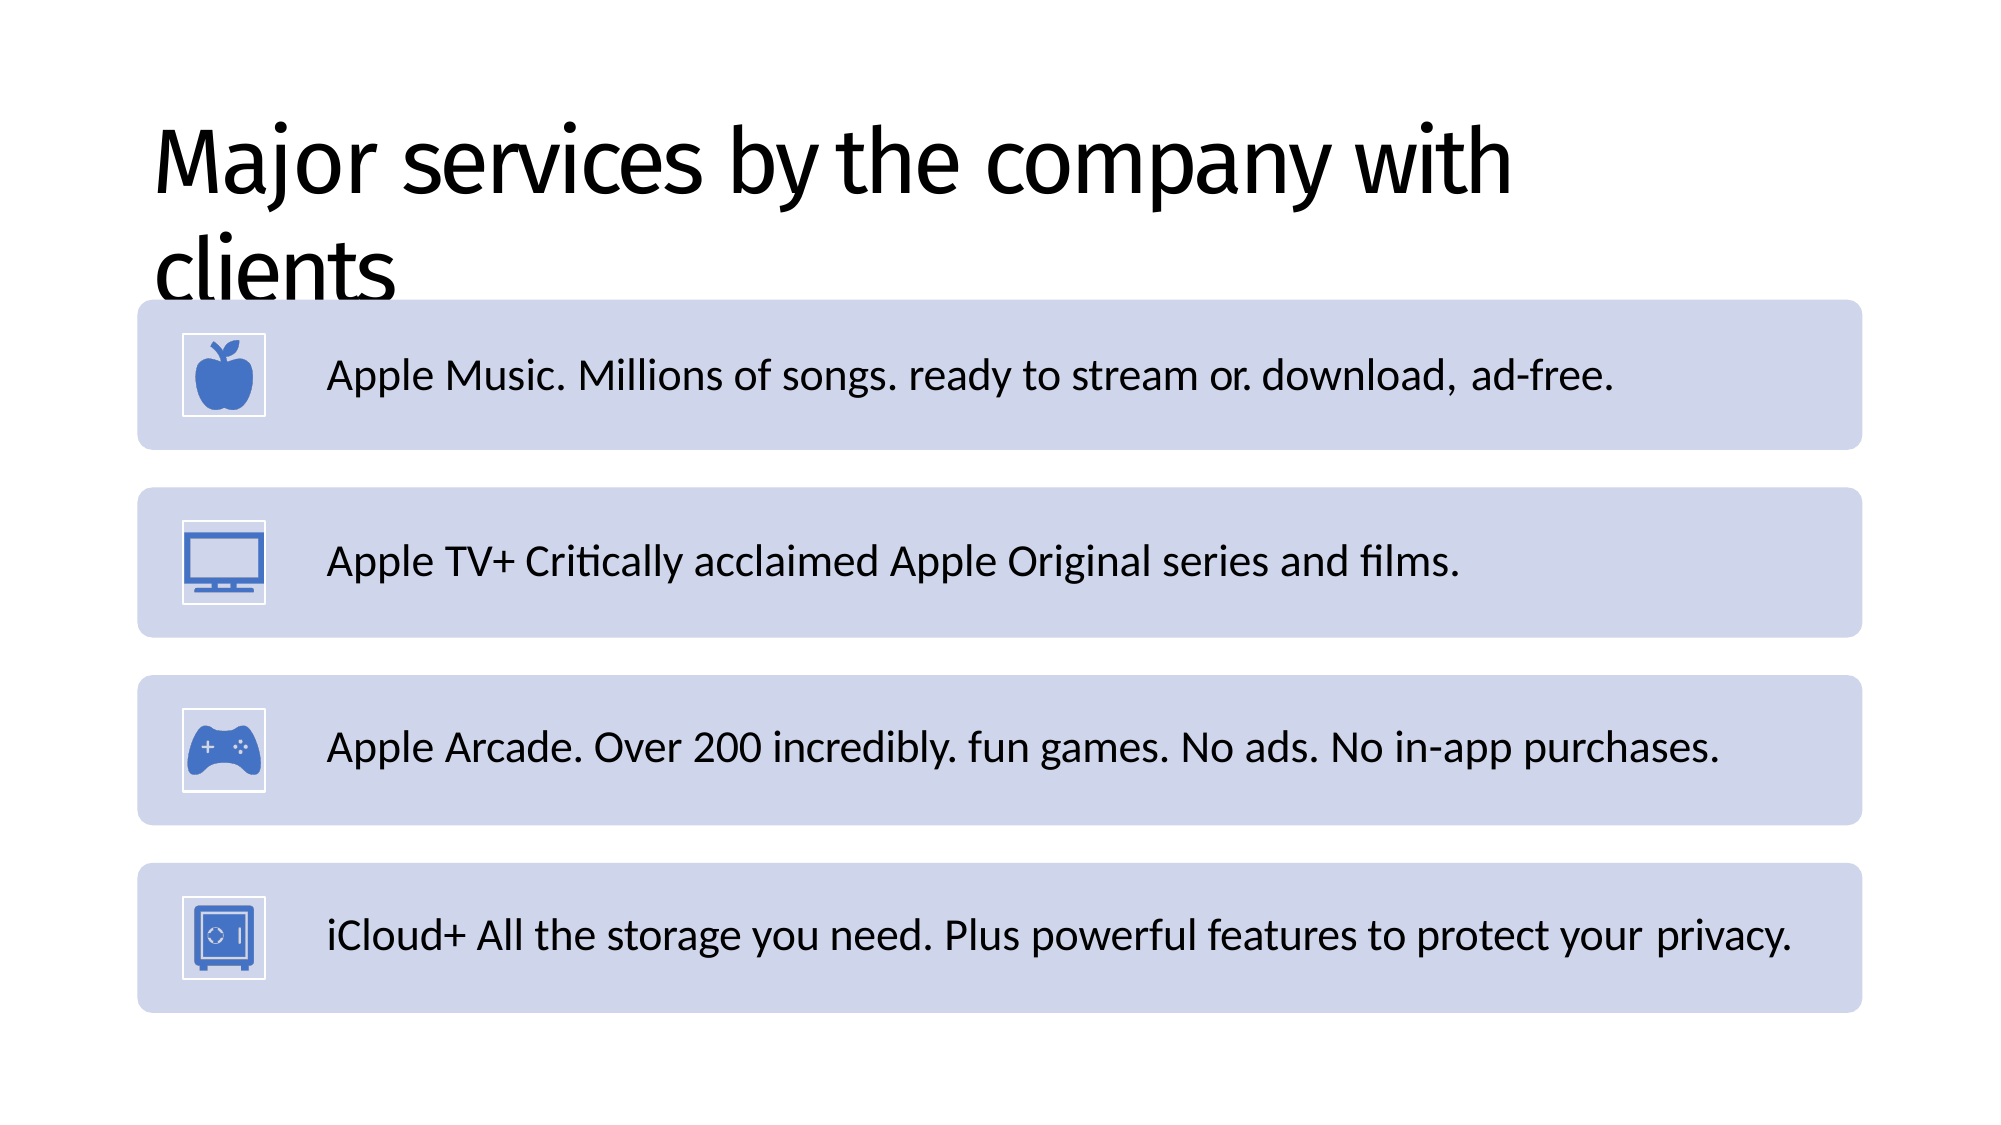

# Major services by the company with clients

Apple Music. Millions of songs. ready to stream or. download, ad-free.

Apple TV+ Critically acclaimed Apple Original series and films.
Apple Arcade. Over 200 incredibly. fun games. No ads. No in-app purchases.  iCloud+ All the storage you need. Plus powerful features to protect your privacy.